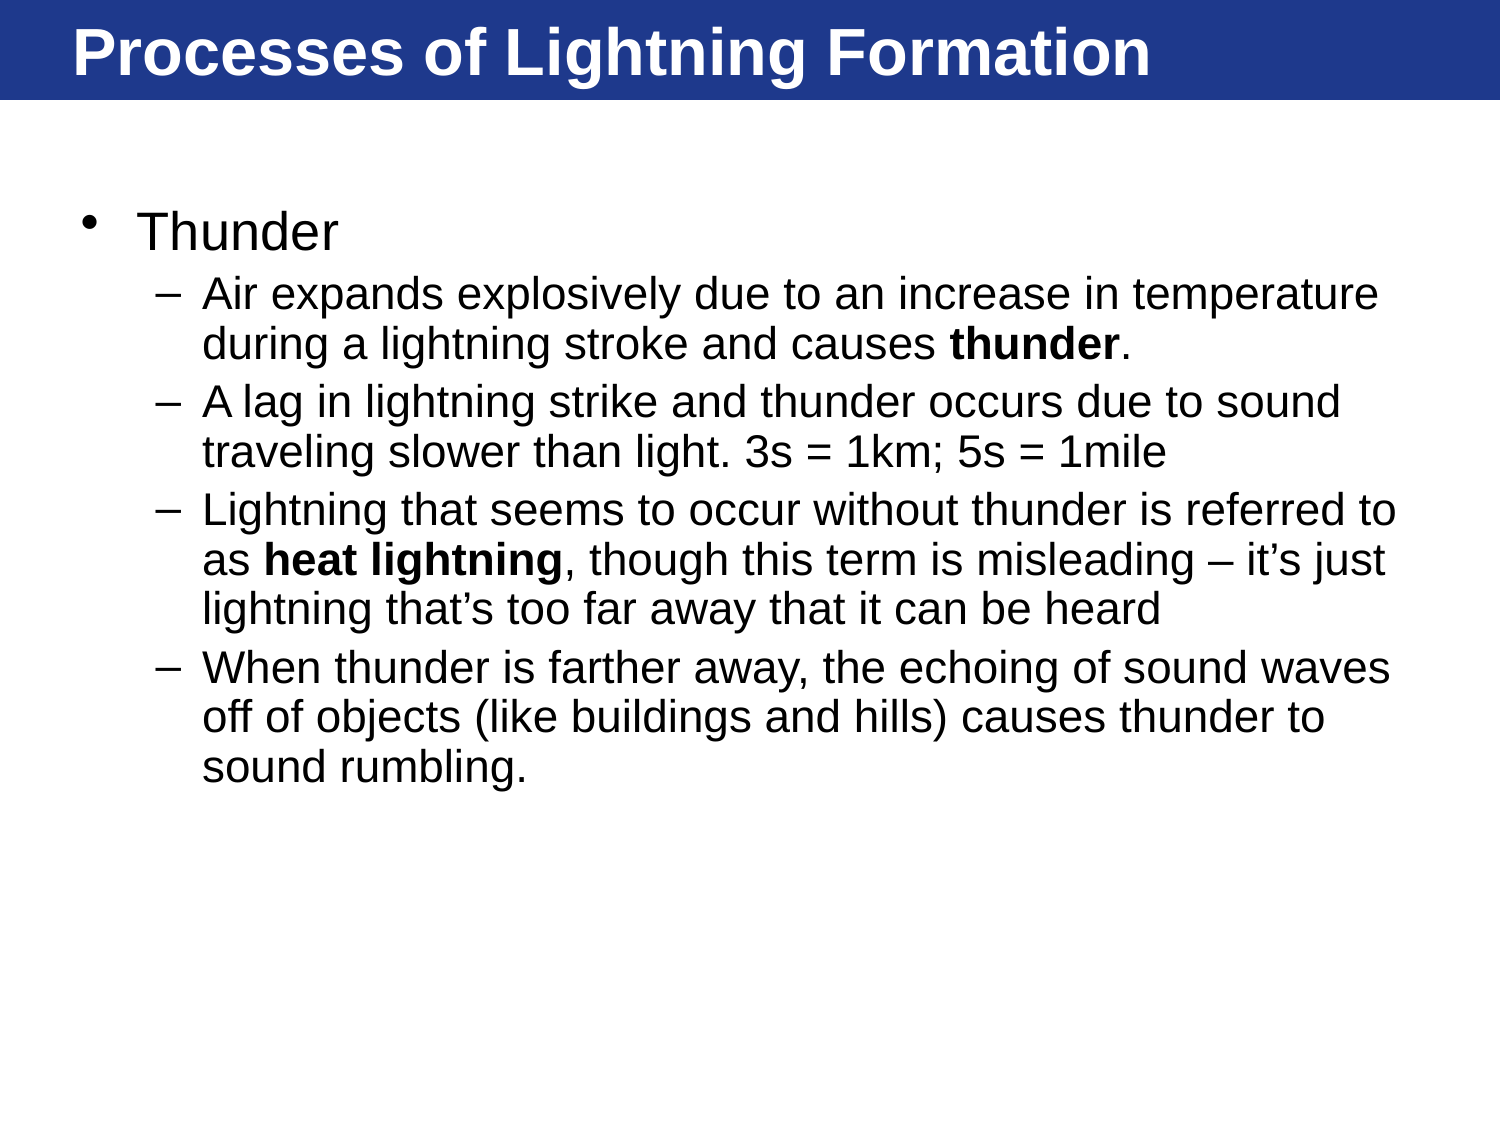

# Processes of Lightning Formation
Thunder
Air expands explosively due to an increase in temperature during a lightning stroke and causes thunder.
A lag in lightning strike and thunder occurs due to sound traveling slower than light. 3s = 1km; 5s = 1mile
Lightning that seems to occur without thunder is referred to as heat lightning, though this term is misleading – it’s just lightning that’s too far away that it can be heard
When thunder is farther away, the echoing of sound waves off of objects (like buildings and hills) causes thunder to sound rumbling.